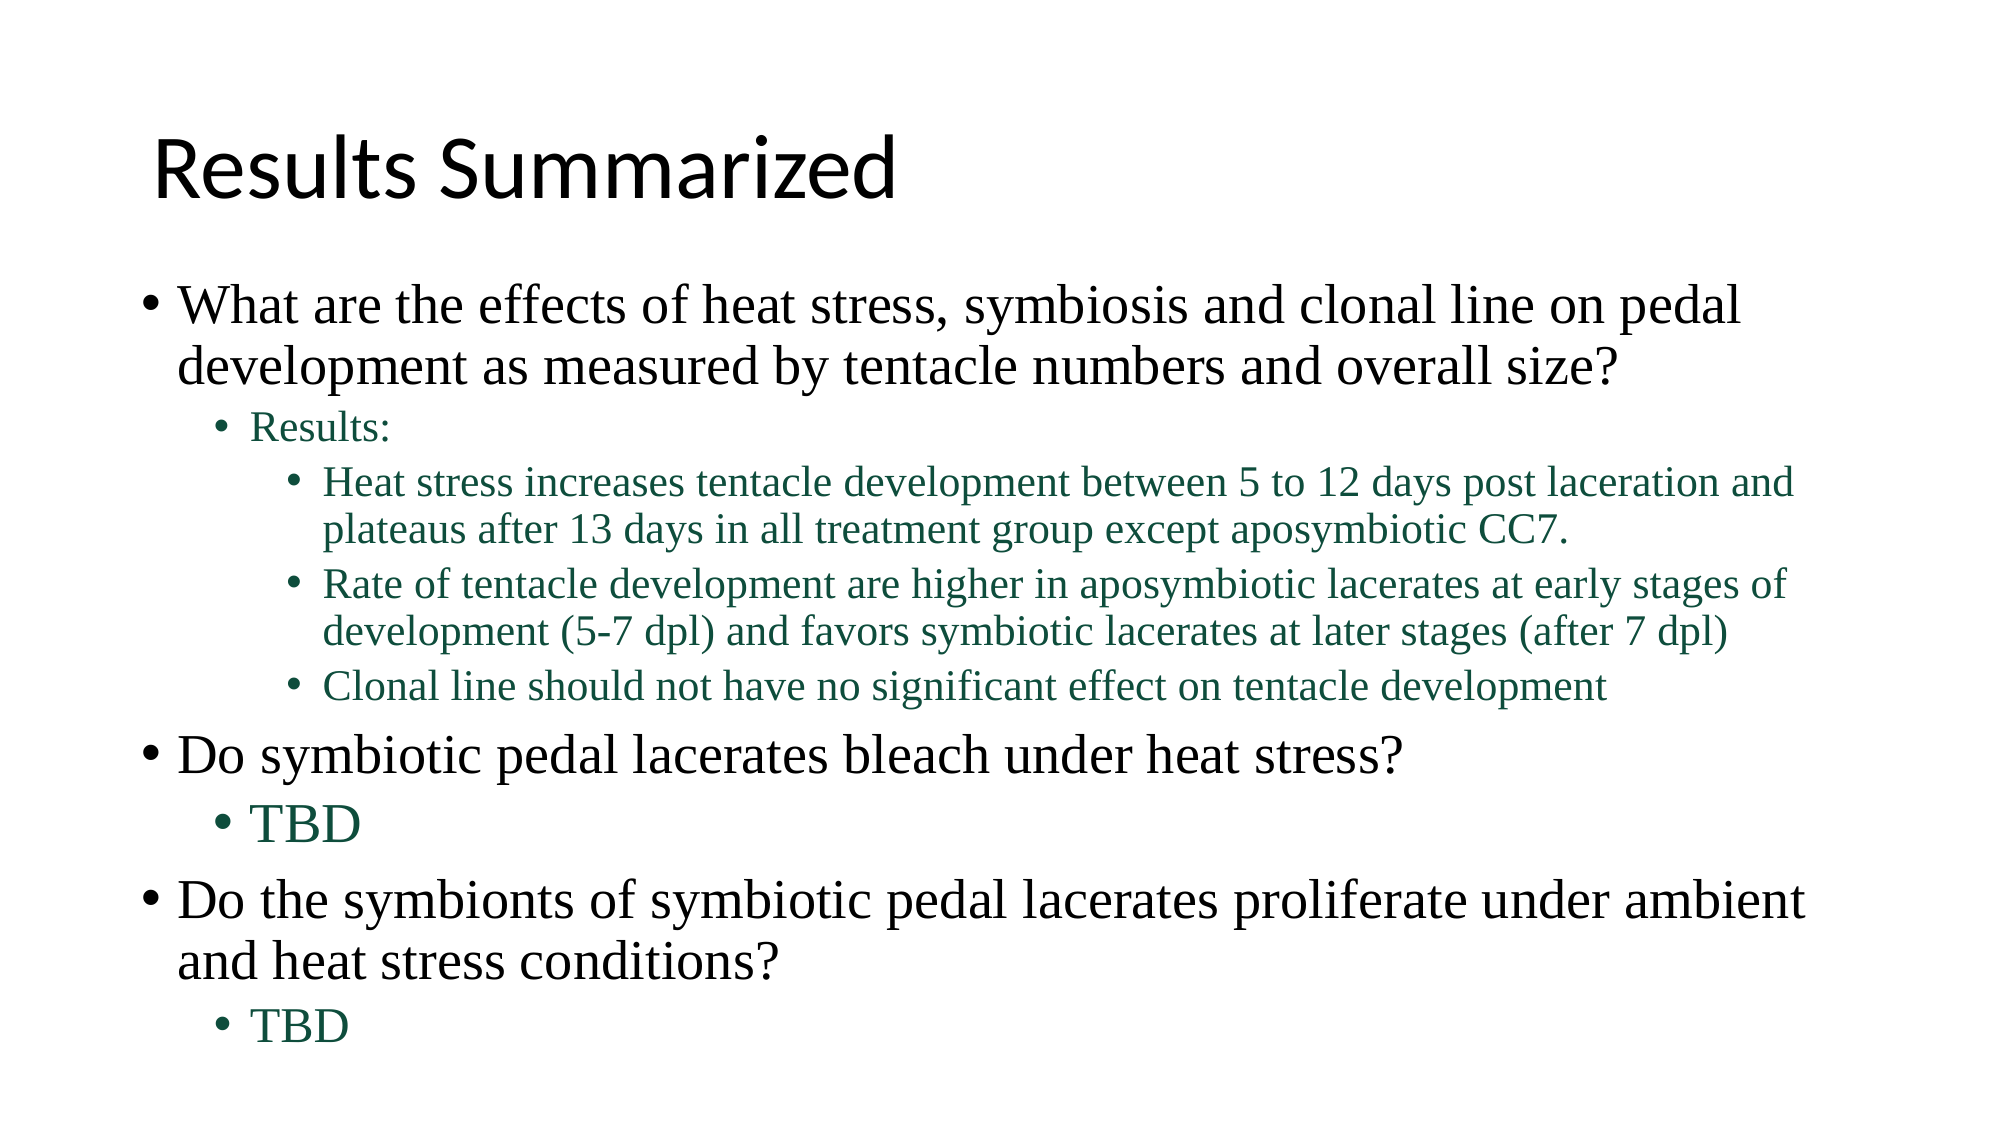

# Results Summarized
What are the effects of heat stress, symbiosis and clonal line on pedal development as measured by tentacle numbers and overall size?
Results:
Heat stress increases tentacle development between 5 to 12 days post laceration and plateaus after 13 days in all treatment group except aposymbiotic CC7.
Rate of tentacle development are higher in aposymbiotic lacerates at early stages of development (5-7 dpl) and favors symbiotic lacerates at later stages (after 7 dpl)
Clonal line should not have no significant effect on tentacle development
Do symbiotic pedal lacerates bleach under heat stress?
TBD
Do the symbionts of symbiotic pedal lacerates proliferate under ambient and heat stress conditions?
TBD